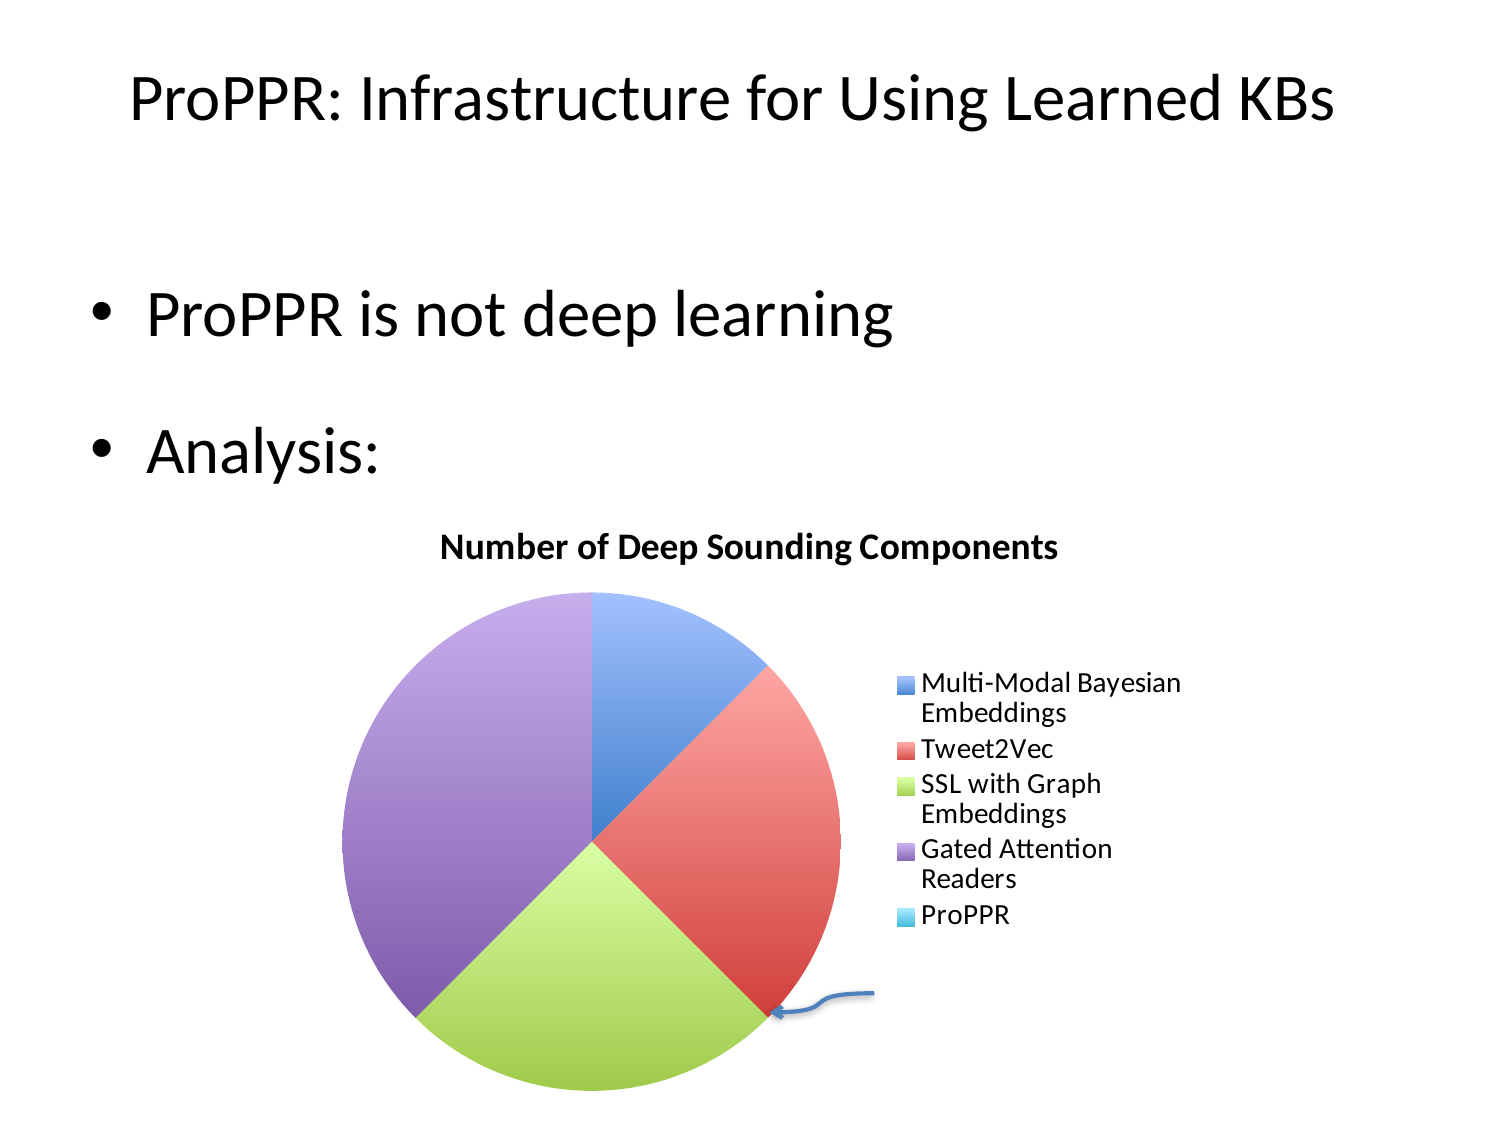

# ProPPR: Infrastructure for Using Learned KBs
ProPPR is not deep learning
Analysis:

### Chart:

| Category | Number of Deep Sounding Components |
|---|---|
| Multi-Modal Bayesian Embeddings | 2.0 |
| Tweet2Vec | 4.0 |
| SSL with Graph Embeddings | 4.0 |
| Gated Attention Readers | 6.0 |
| ProPPR | 0.0 |